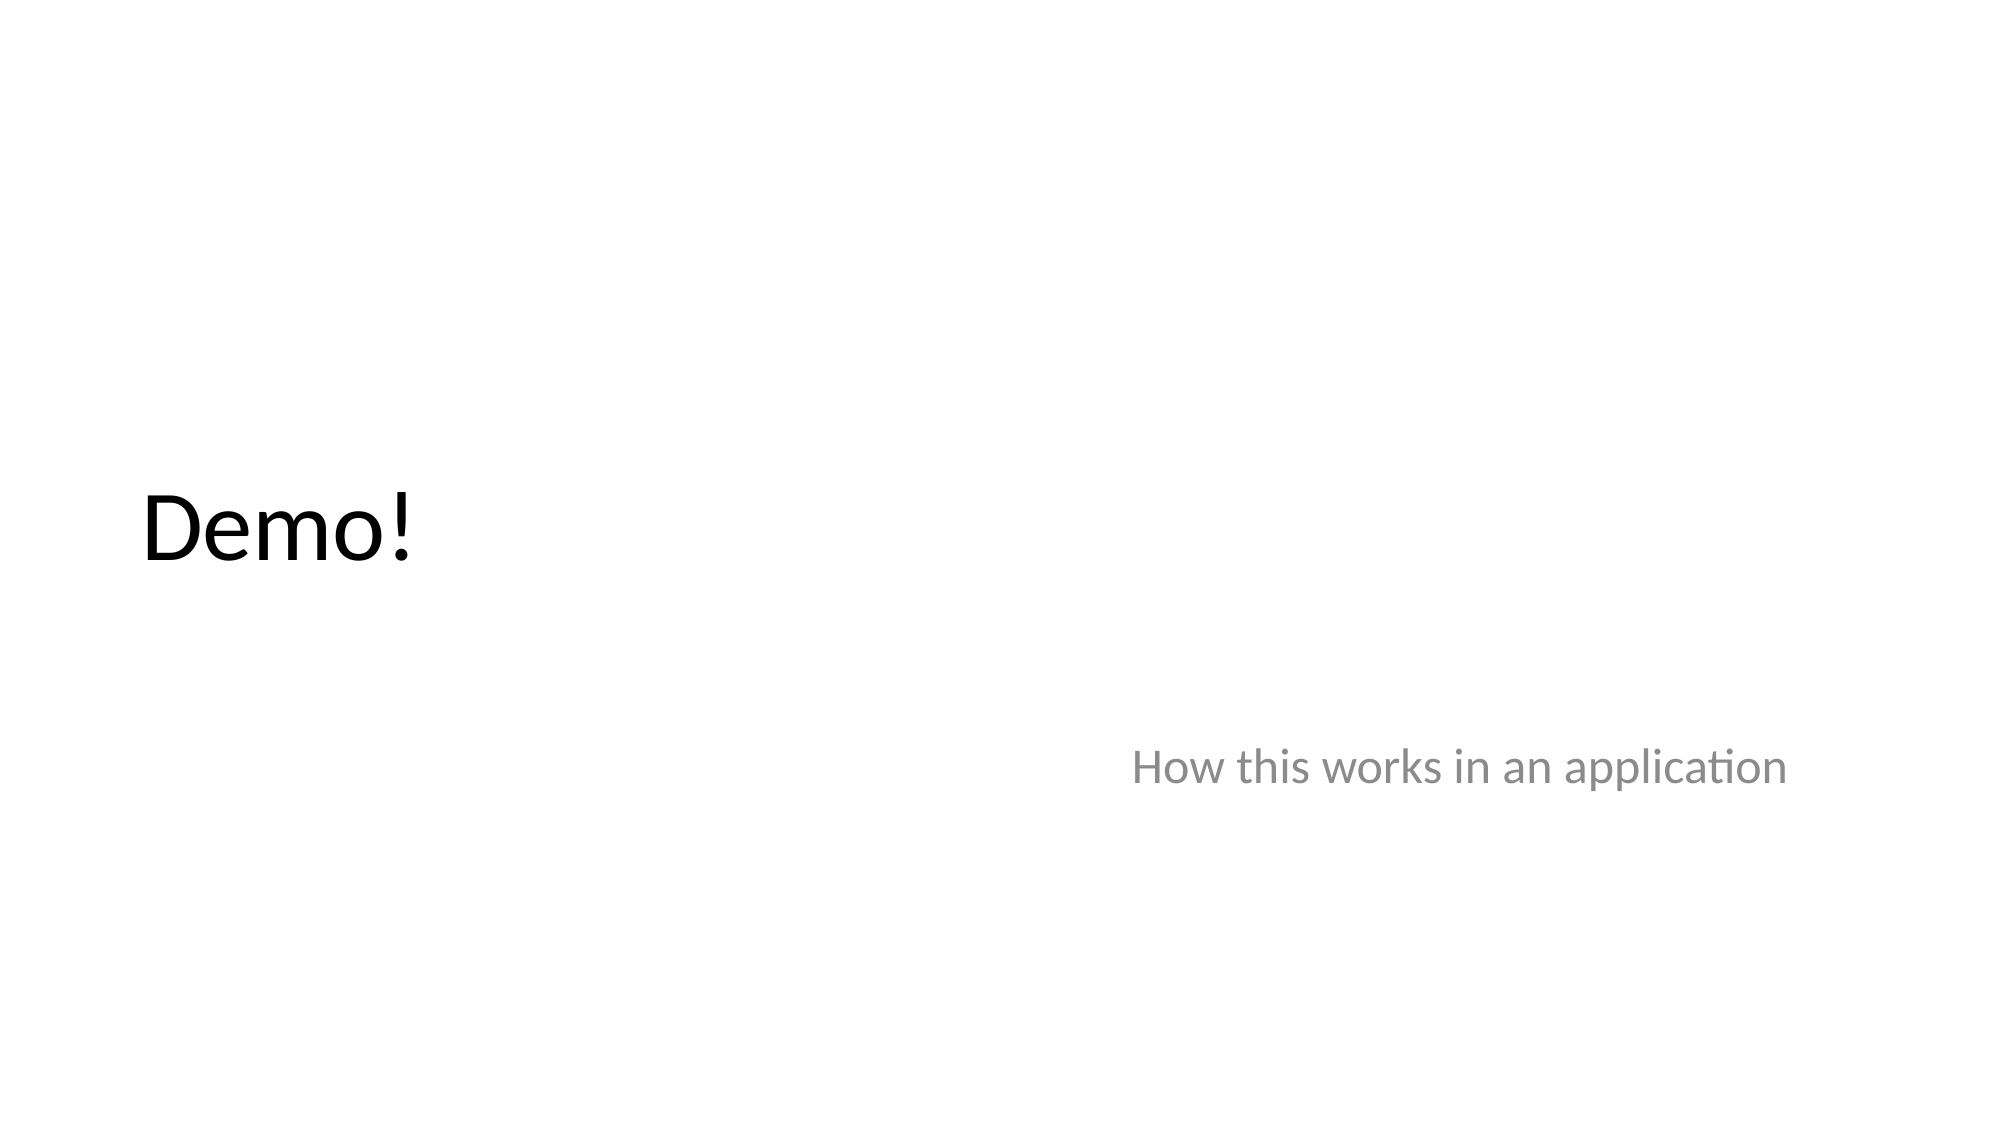

# Demo!
How this works in an application